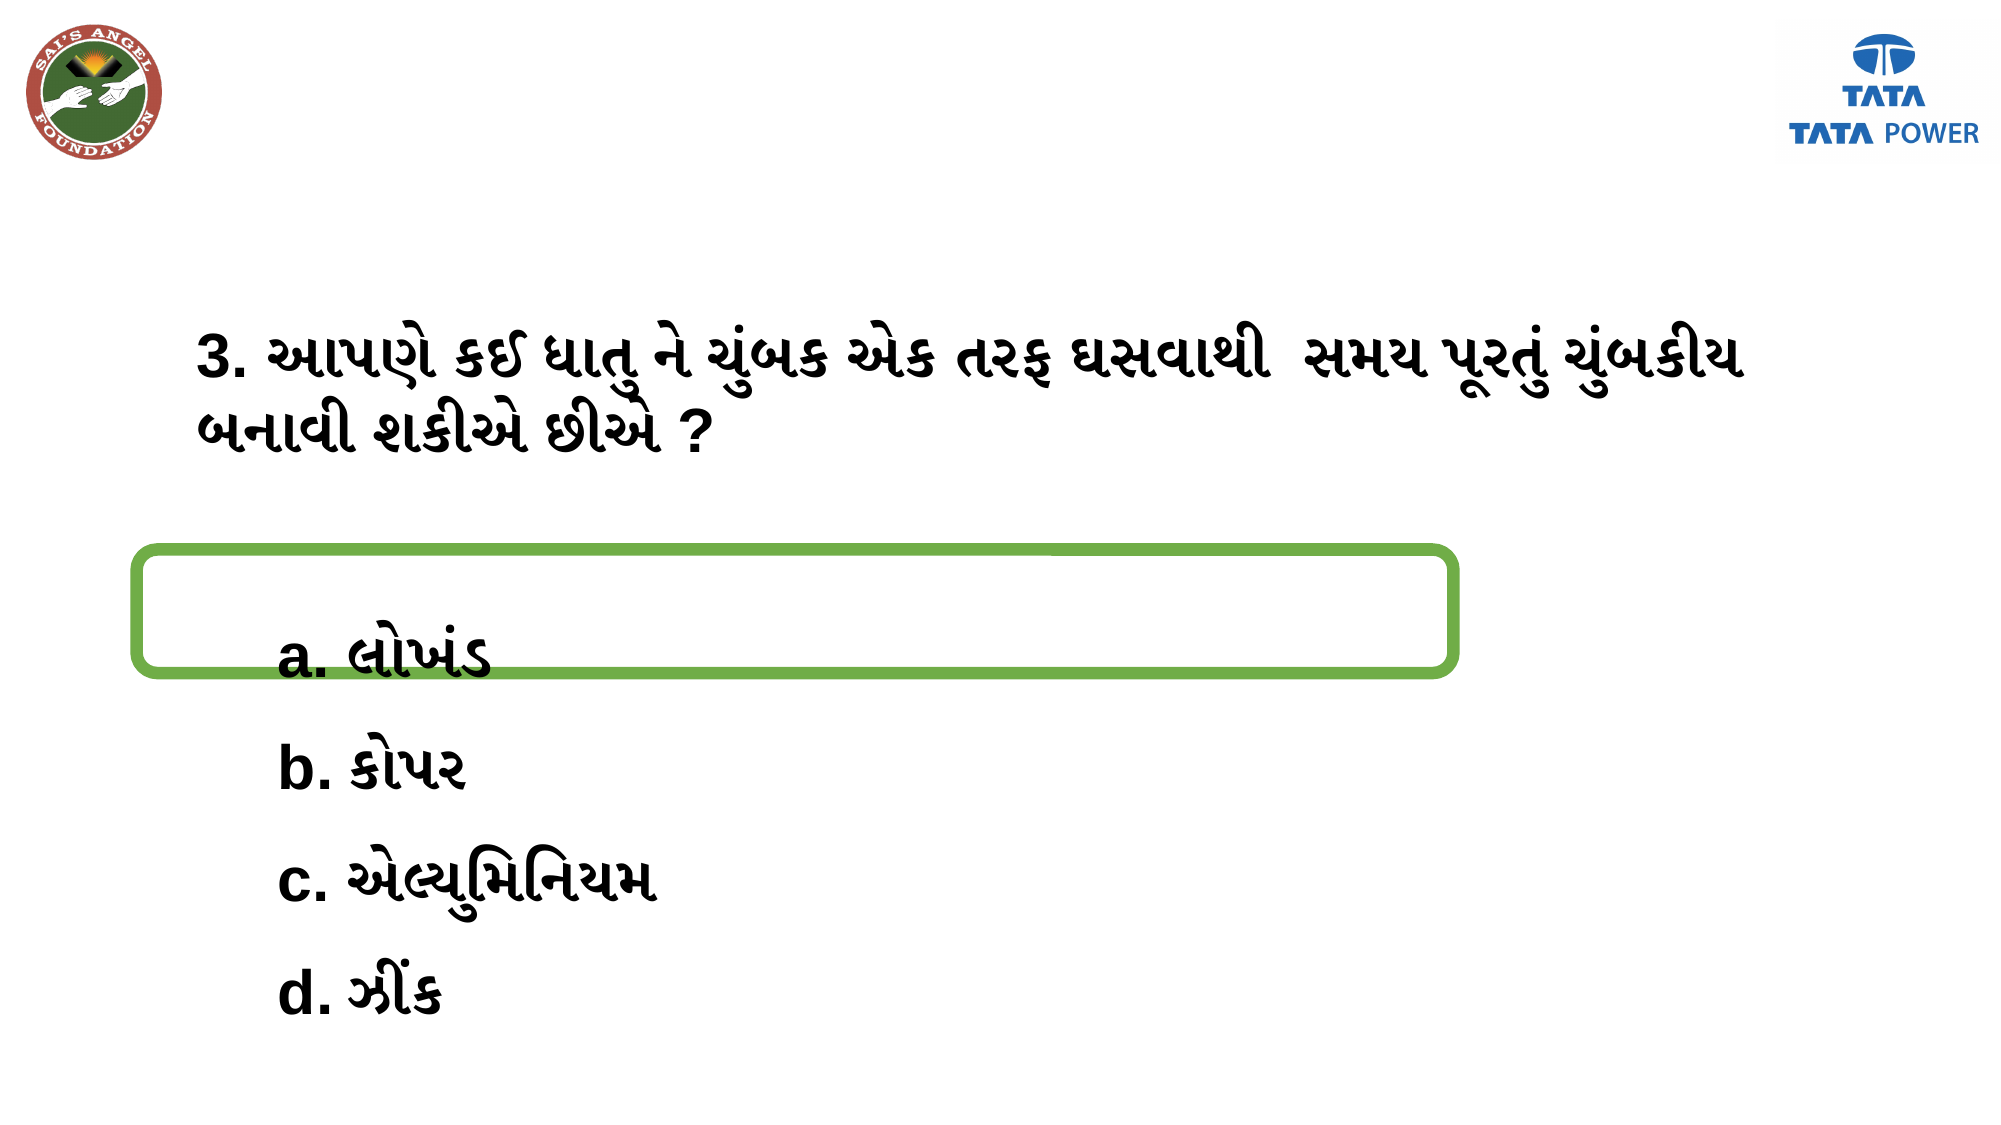

3. આપણે કઈ ધાતુ ને ચુંબક એક તરફ ઘસવાથી  સમય પૂરતું ચુંબકીય બનાવી શકીએ છીએ ?

લોખંડ
કોપર
એલ્યુમિનિયમ
ઝીંક